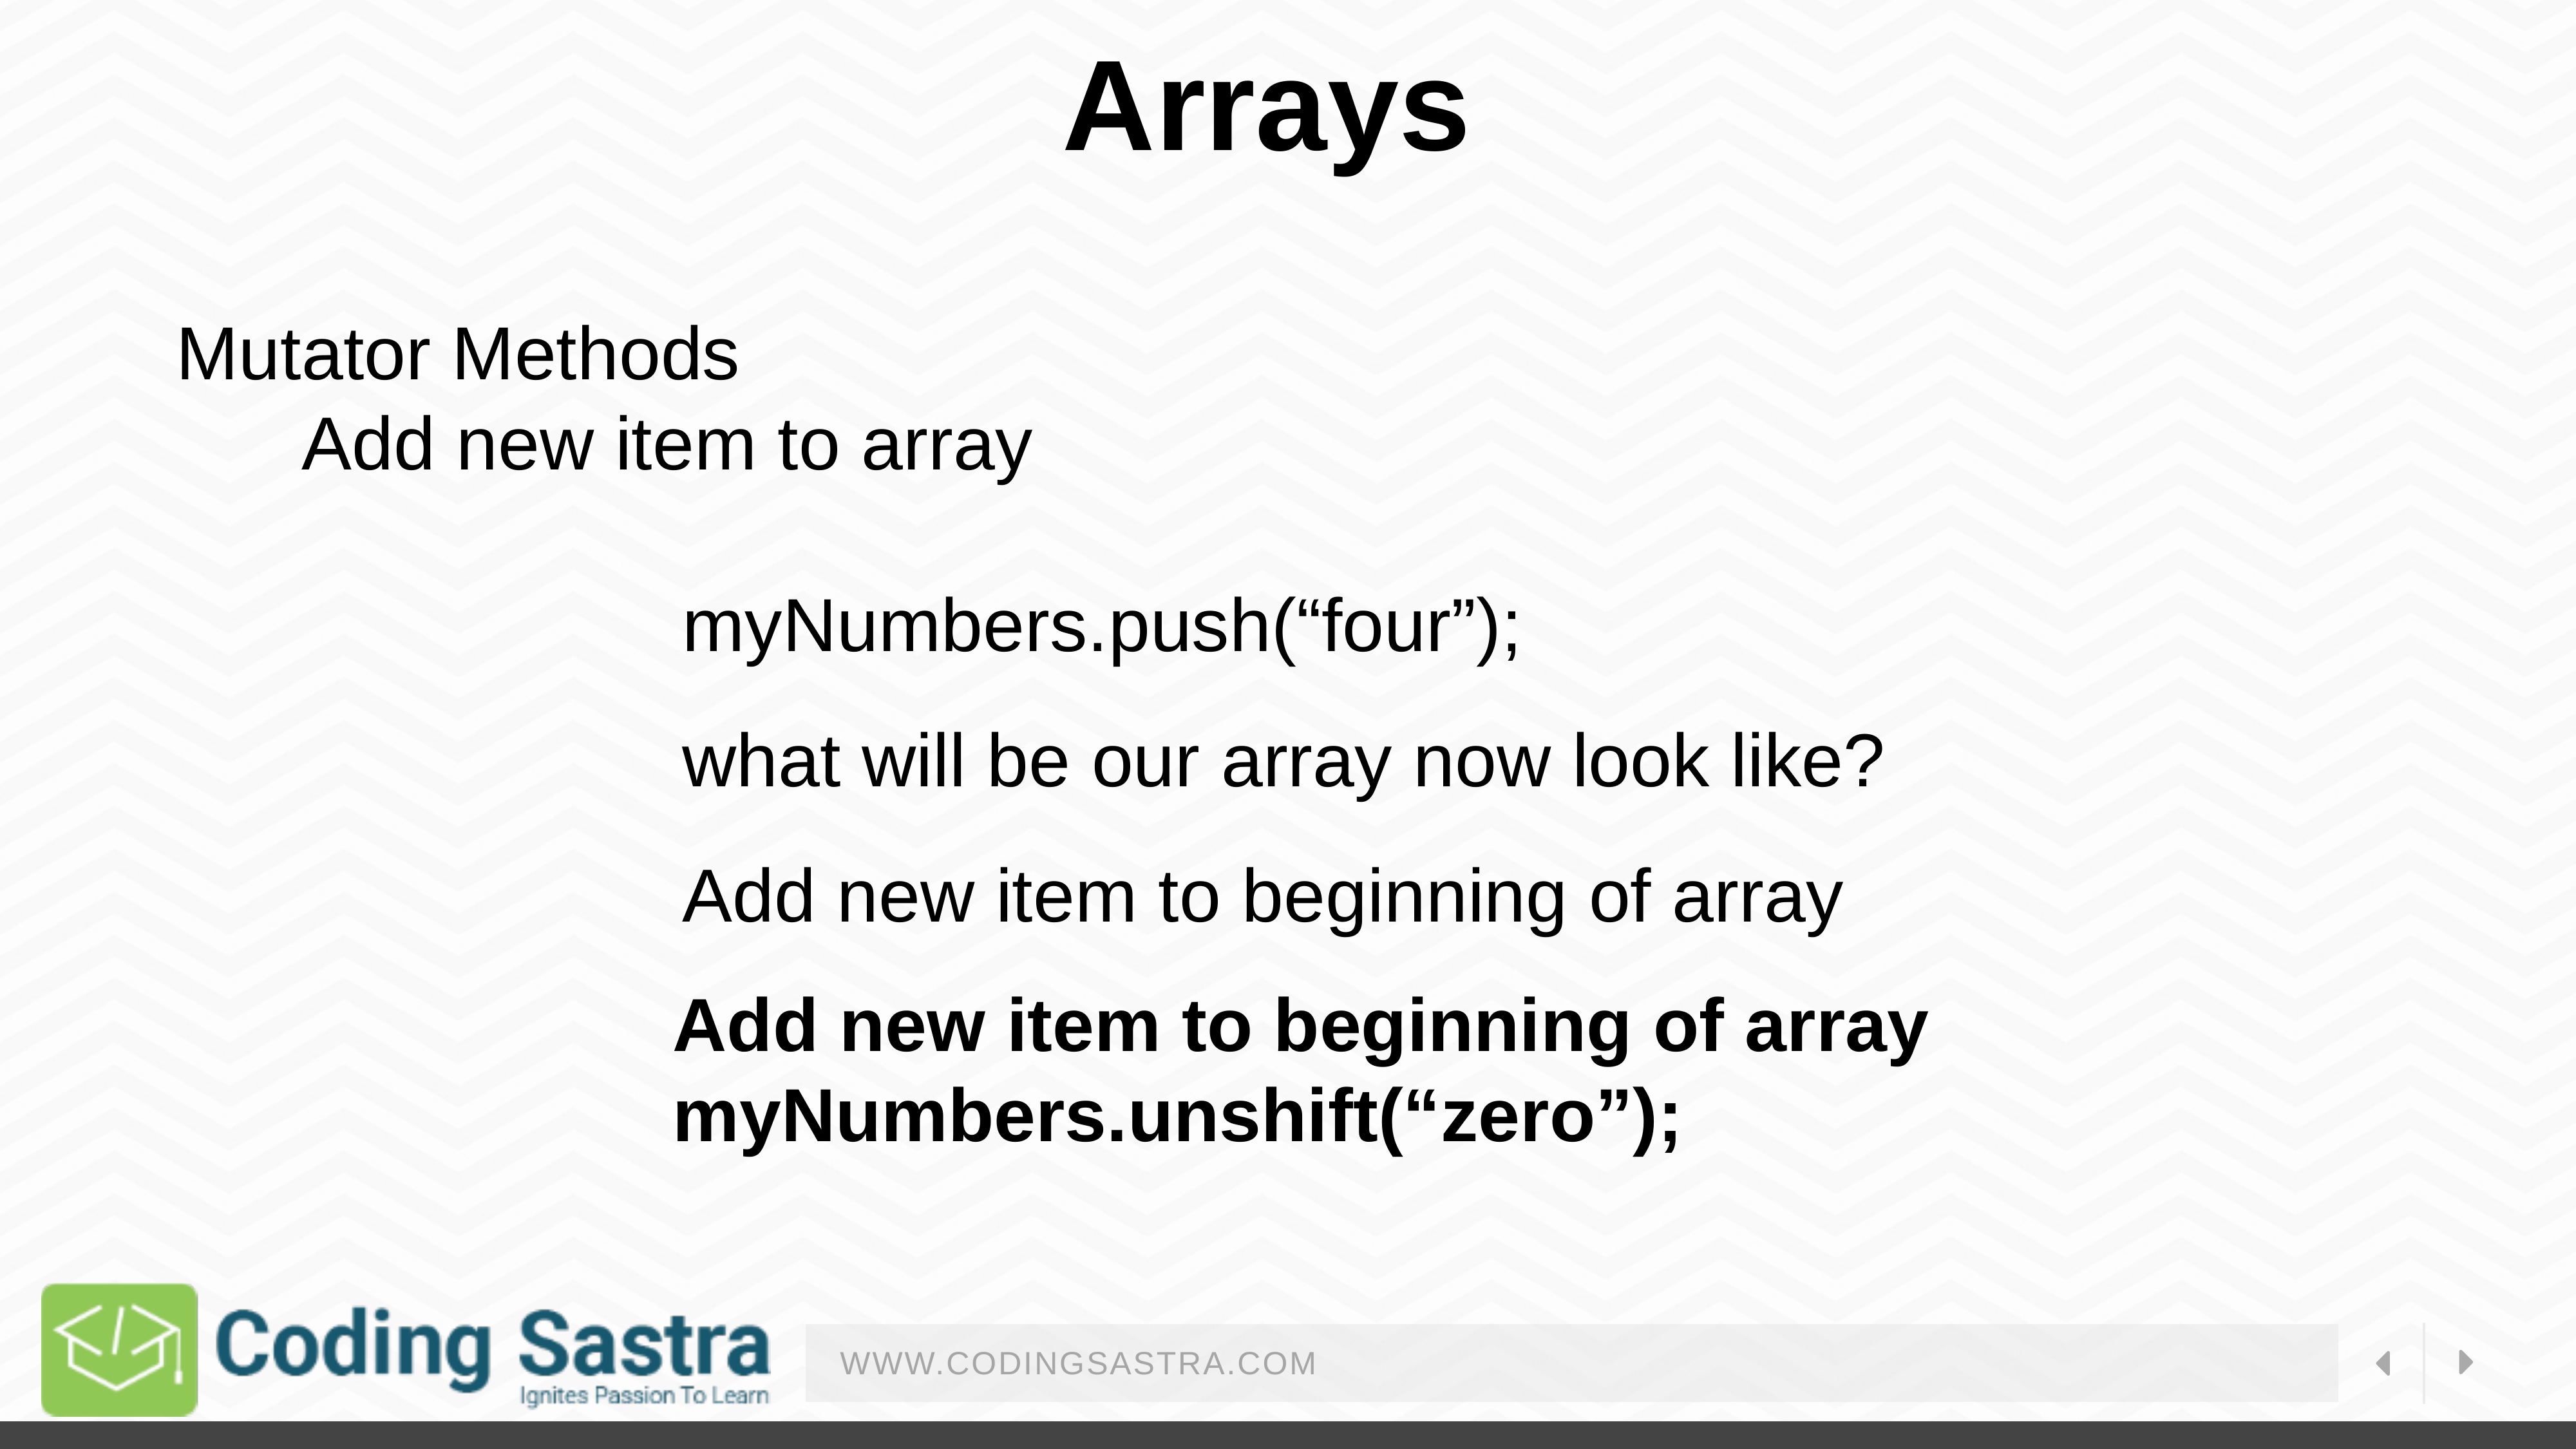

Arrays
Mutator Methods​​
      Add new item to array​
myNumbers.push(“four”); ​
what will be our array now look like?
Add new item to beginning of array
Add new item to beginning of array​
myNumbers.unshift(“zero”);